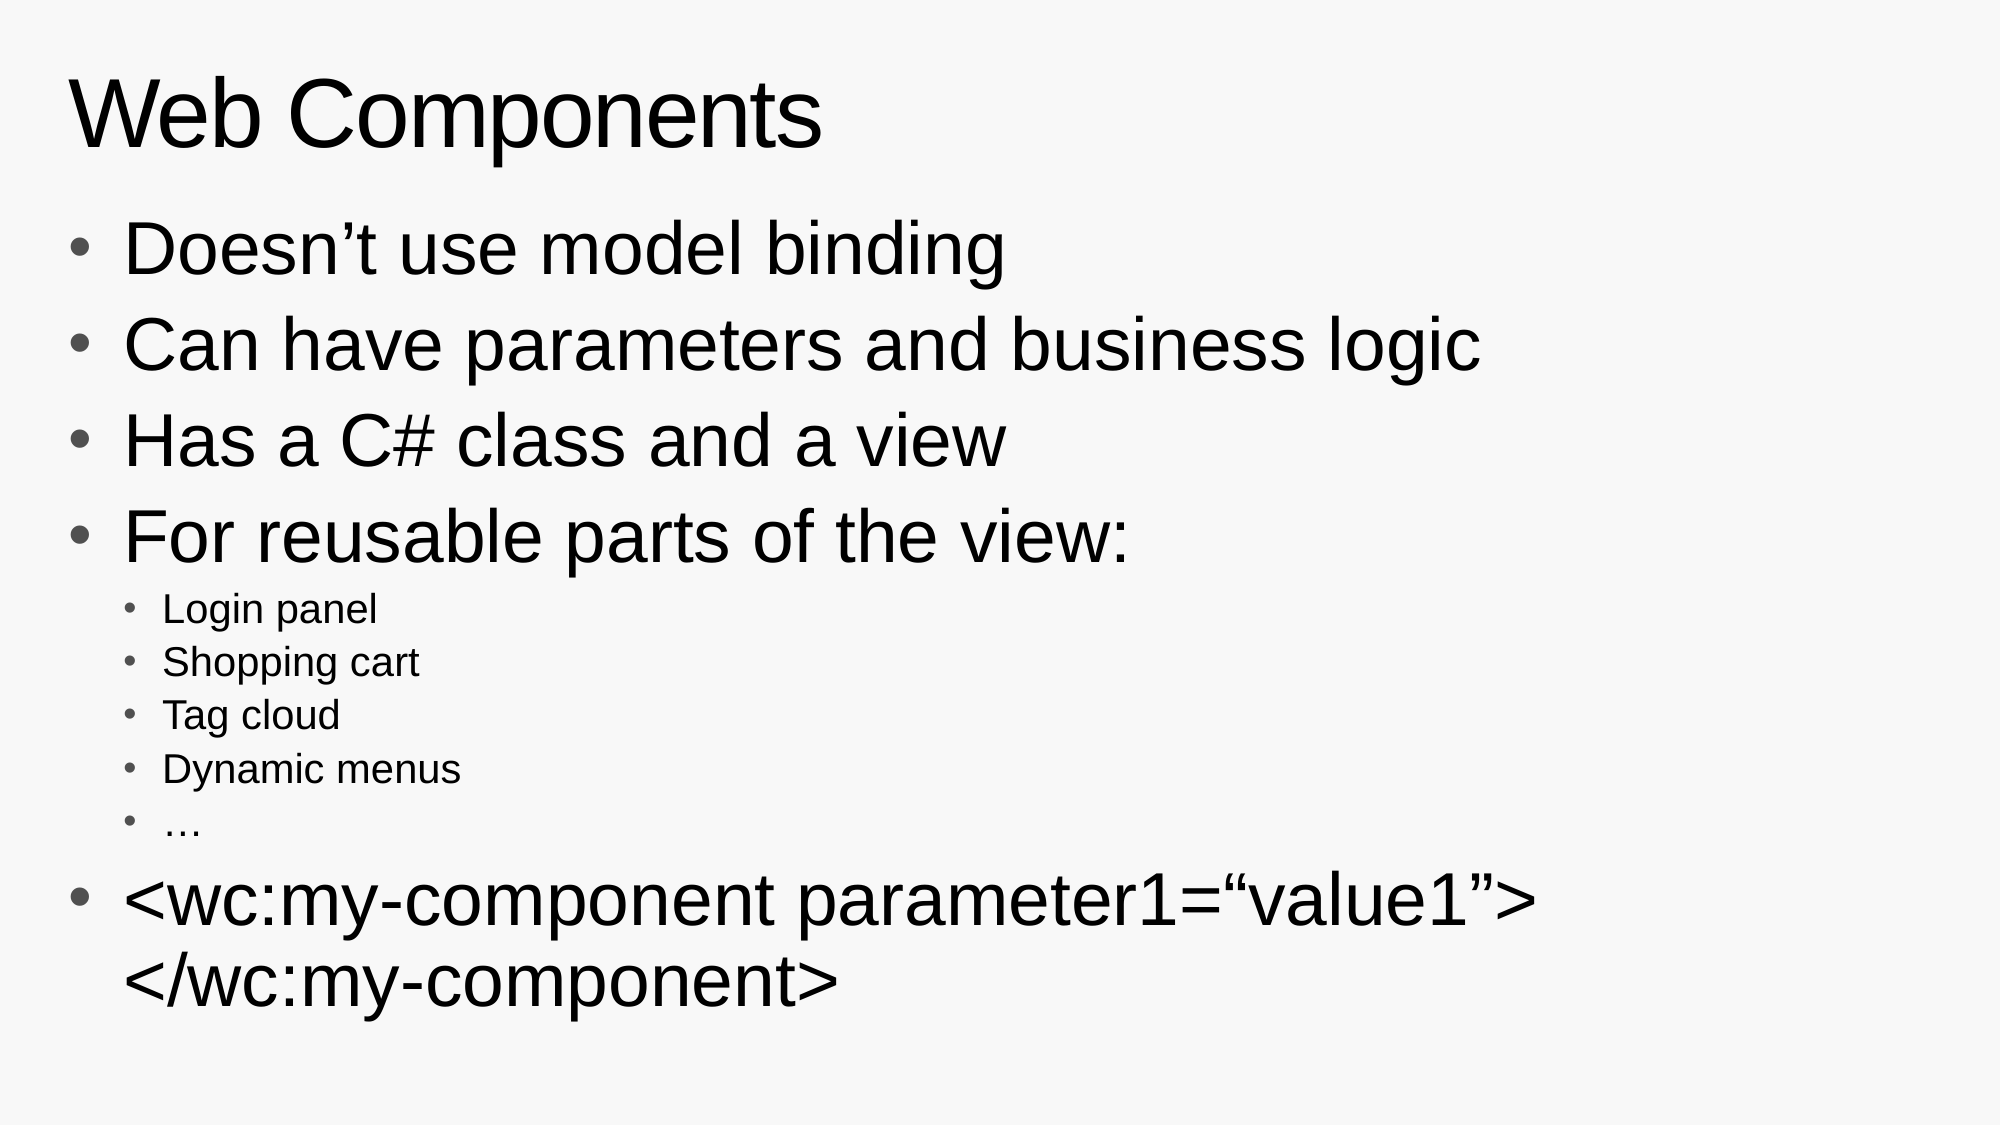

# Web Components
Doesn’t use model binding
Can have parameters and business logic
Has a C# class and a view
For reusable parts of the view:
Login panel
Shopping cart
Tag cloud
Dynamic menus
…
<wc:my-component parameter1=“value1”>
</wc:my-component>